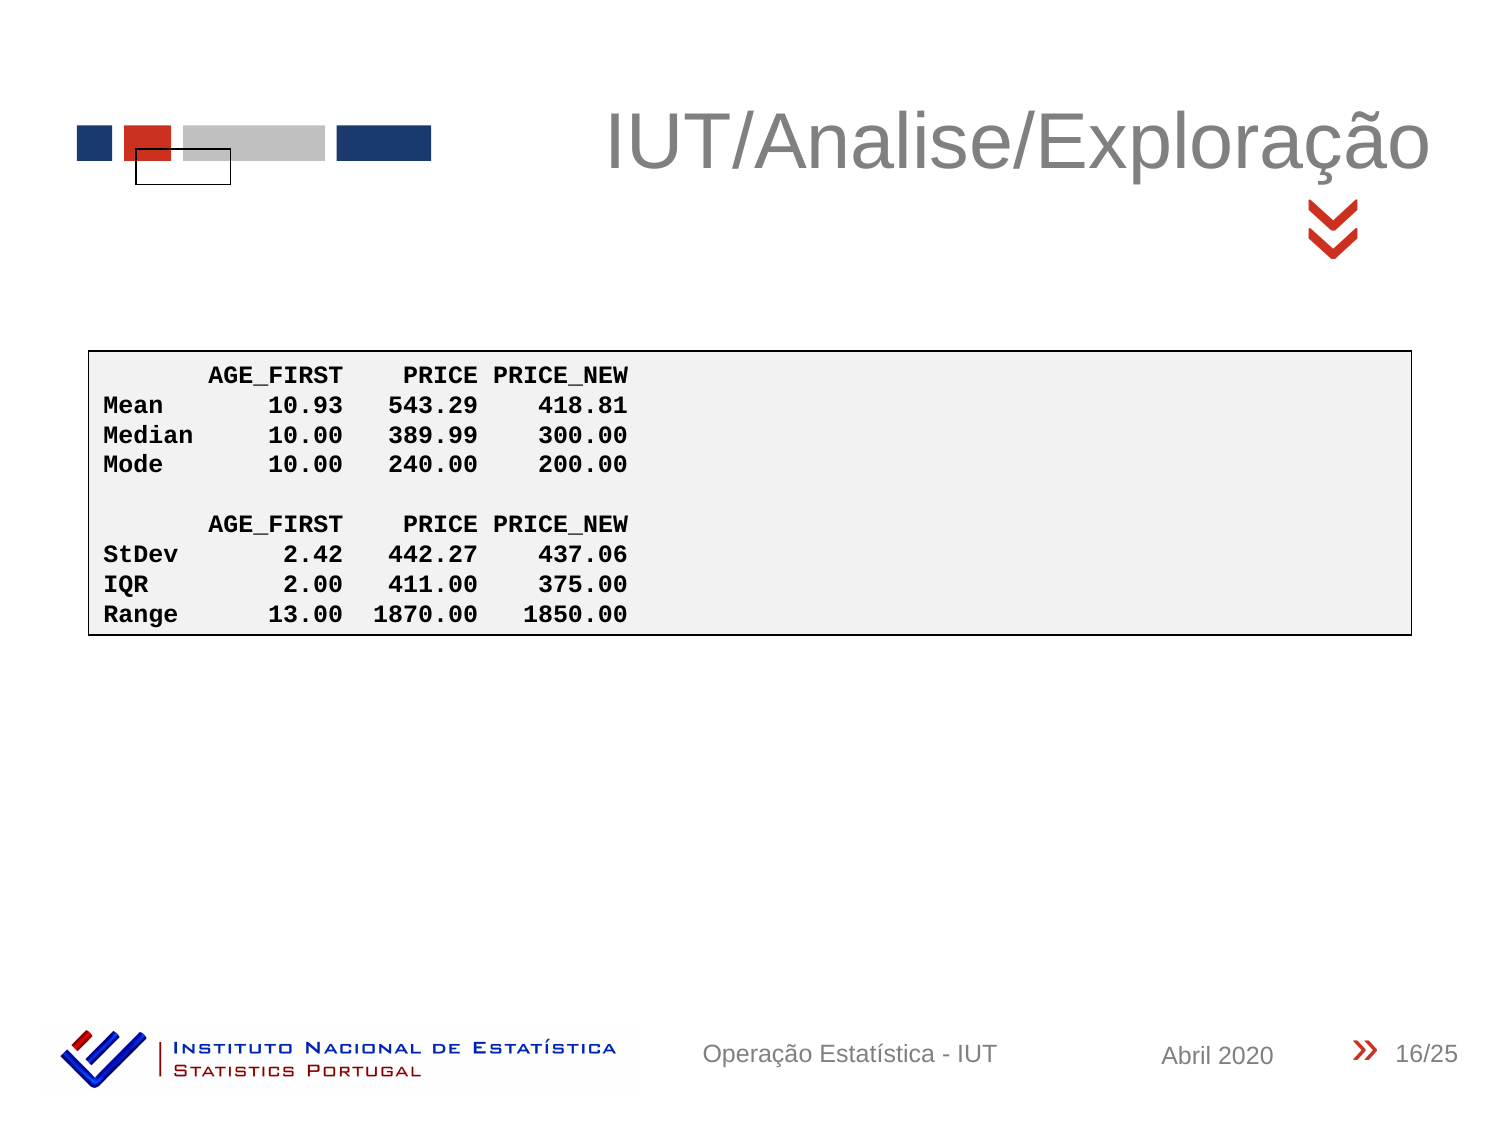

IUT/Analise/Exploração
«
       AGE_FIRST    PRICE PRICE_NEW
Mean       10.93   543.29    418.81
Median     10.00   389.99    300.00
Mode       10.00   240.00    200.00

       AGE_FIRST    PRICE PRICE_NEW
StDev       2.42   442.27    437.06
IQR         2.00   411.00    375.00
Range      13.00  1870.00   1850.00
16